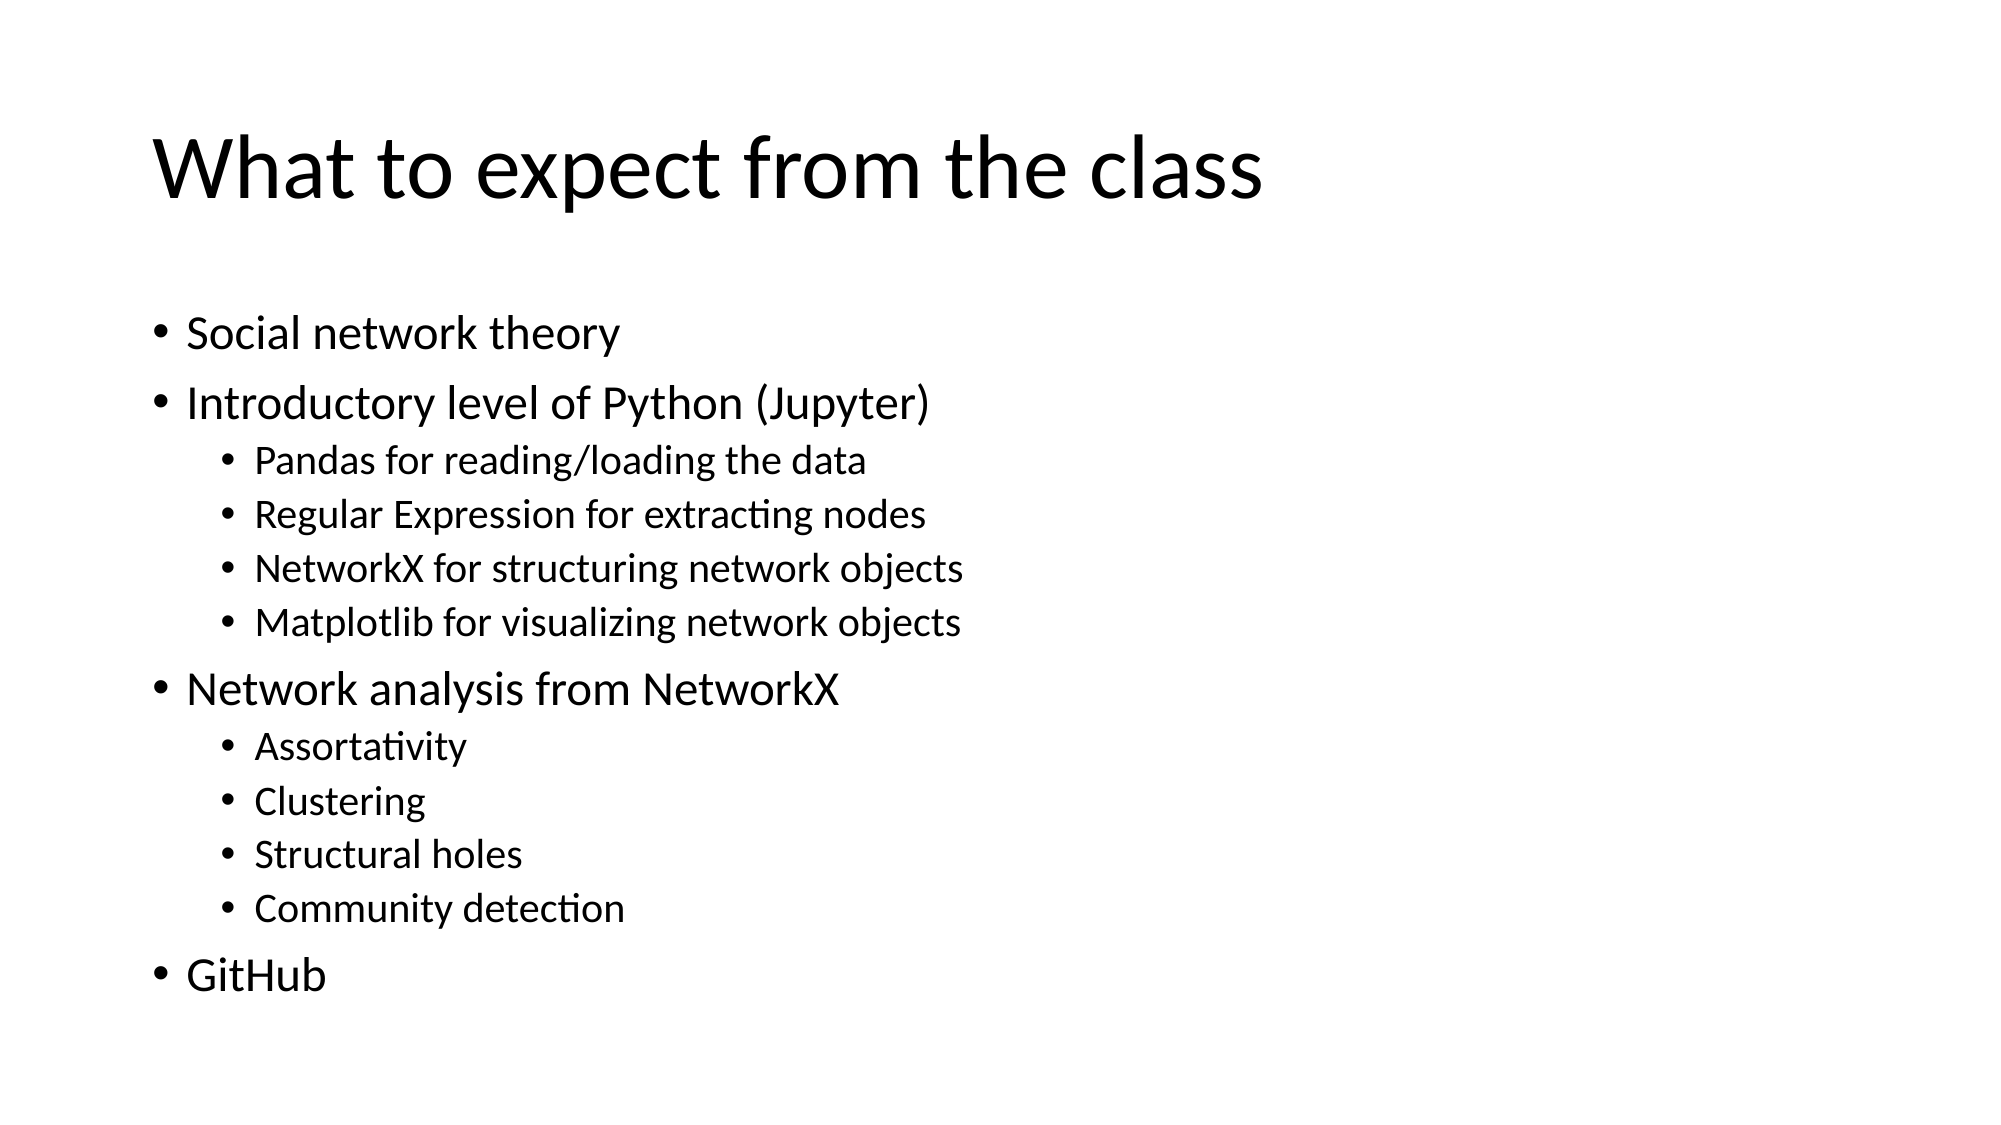

# What to expect from the class
Social network theory
Introductory level of Python (Jupyter)
Pandas for reading/loading the data
Regular Expression for extracting nodes
NetworkX for structuring network objects
Matplotlib for visualizing network objects
Network analysis from NetworkX
Assortativity
Clustering
Structural holes
Community detection
GitHub